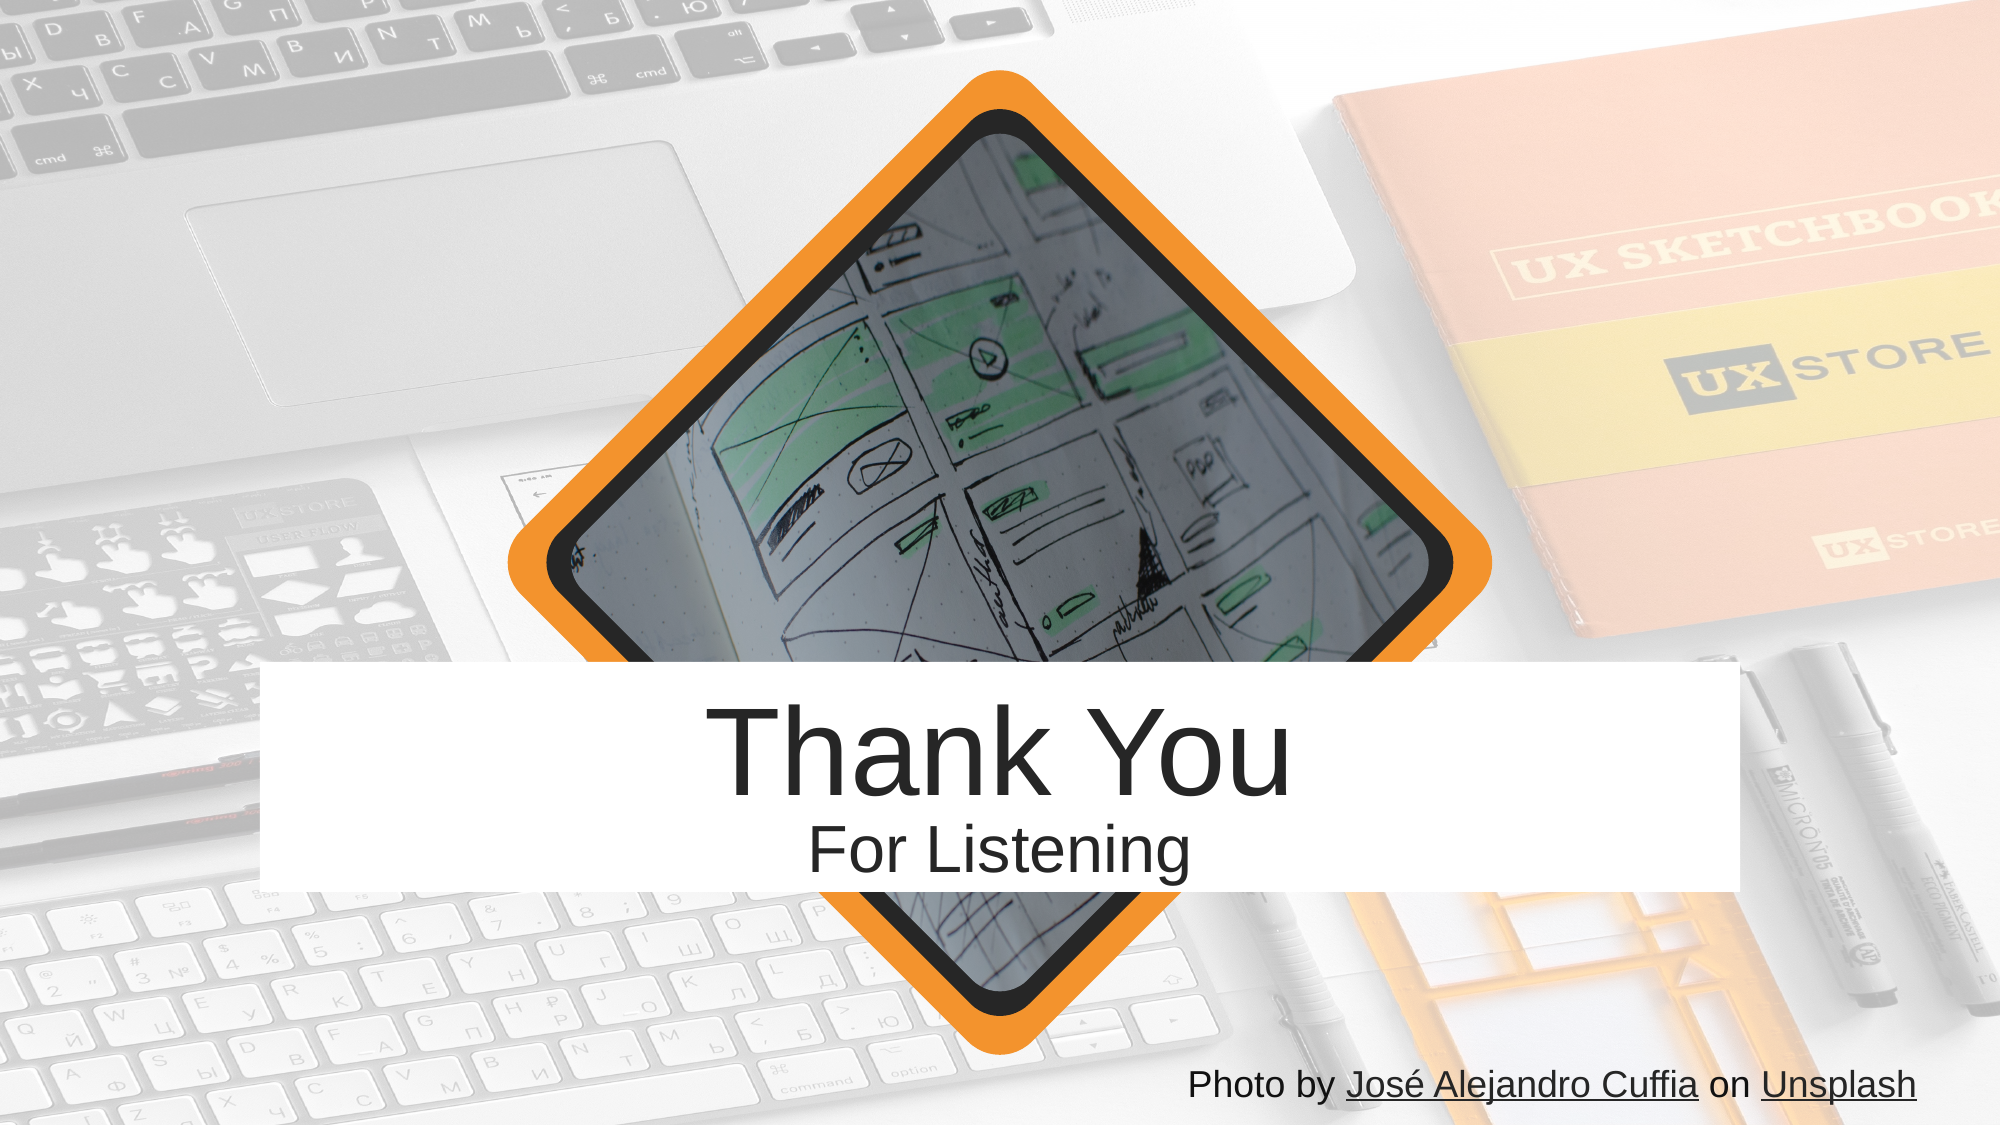

Thank You
For Listening
Photo by José Alejandro Cuffia on Unsplash